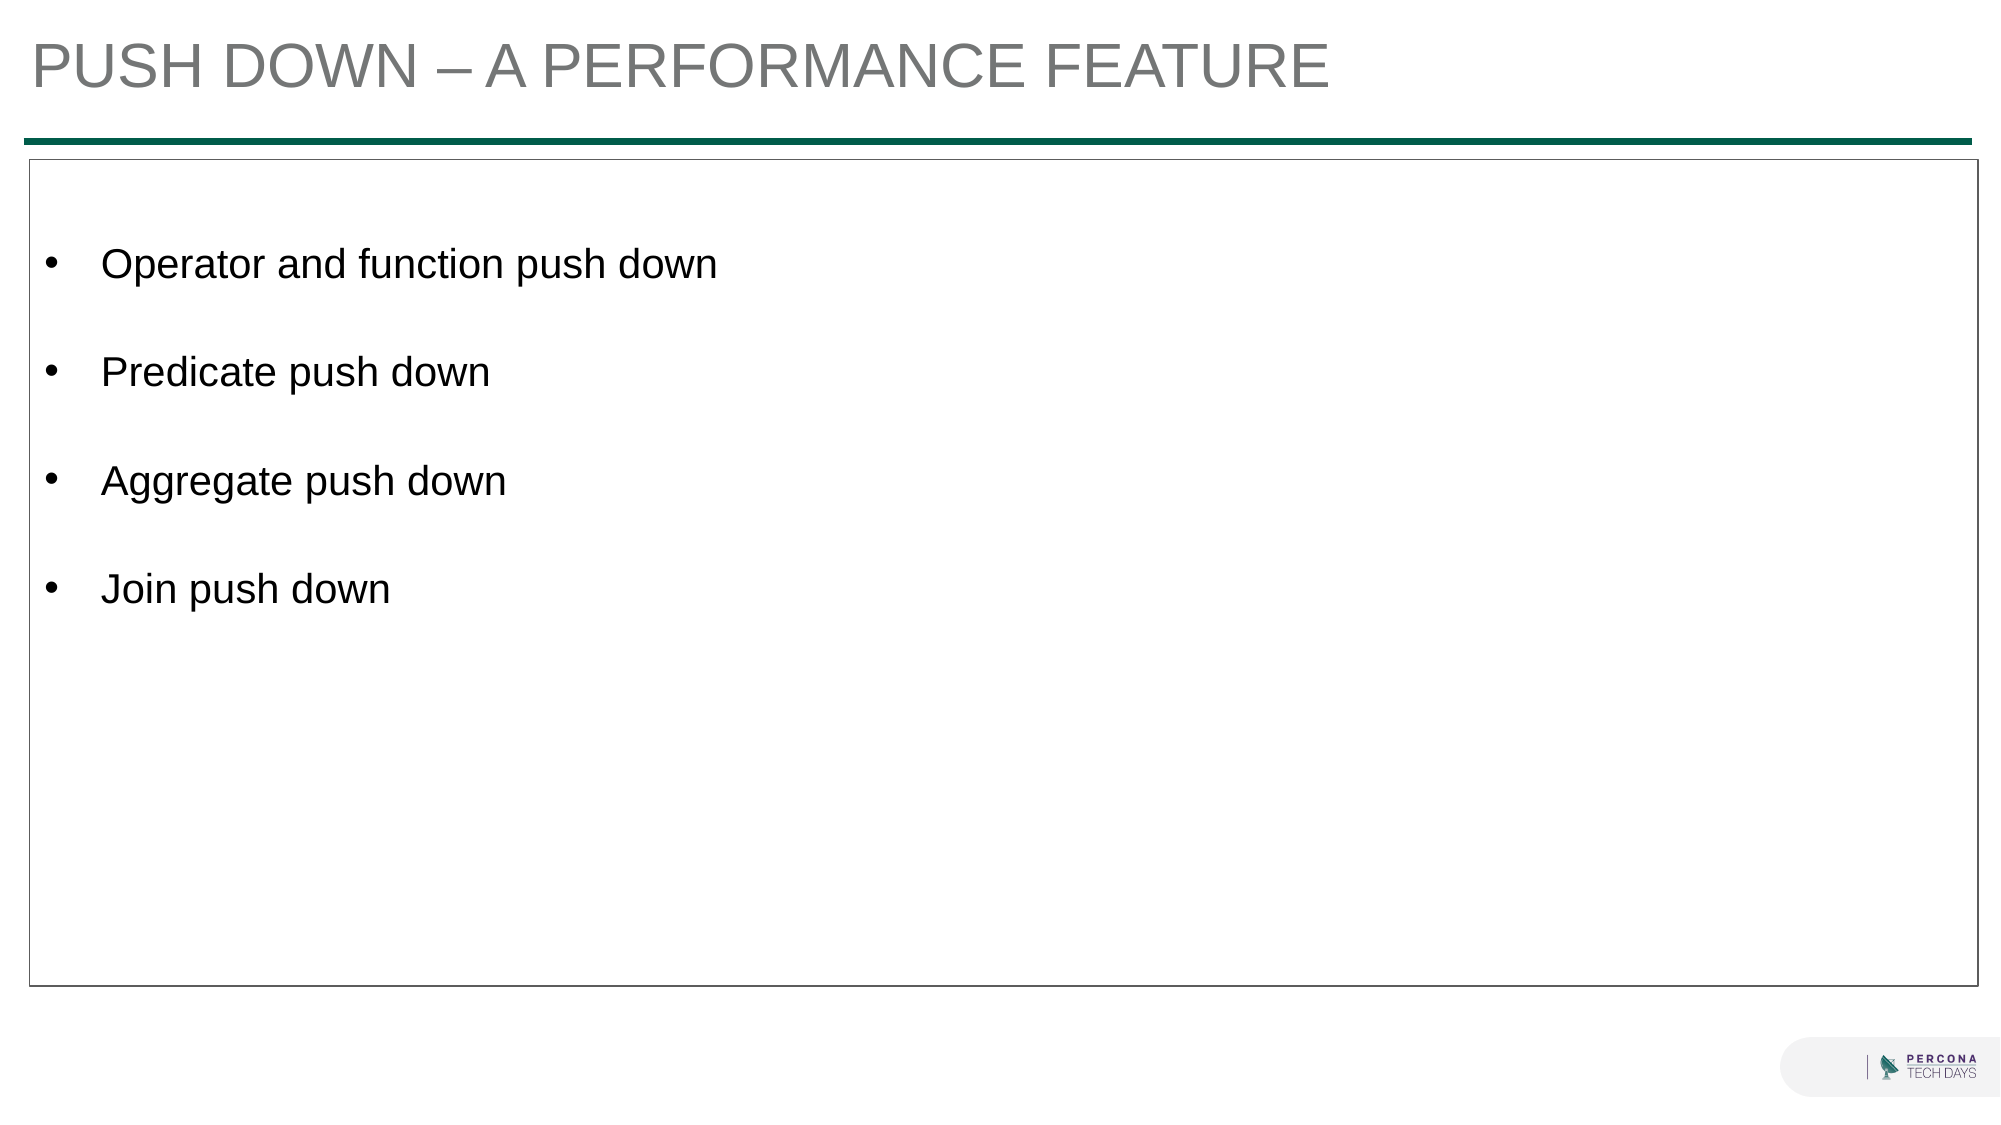

# Push Down – A Performance Feature

Operator and function push down
Predicate push down
Aggregate push down
Join push down